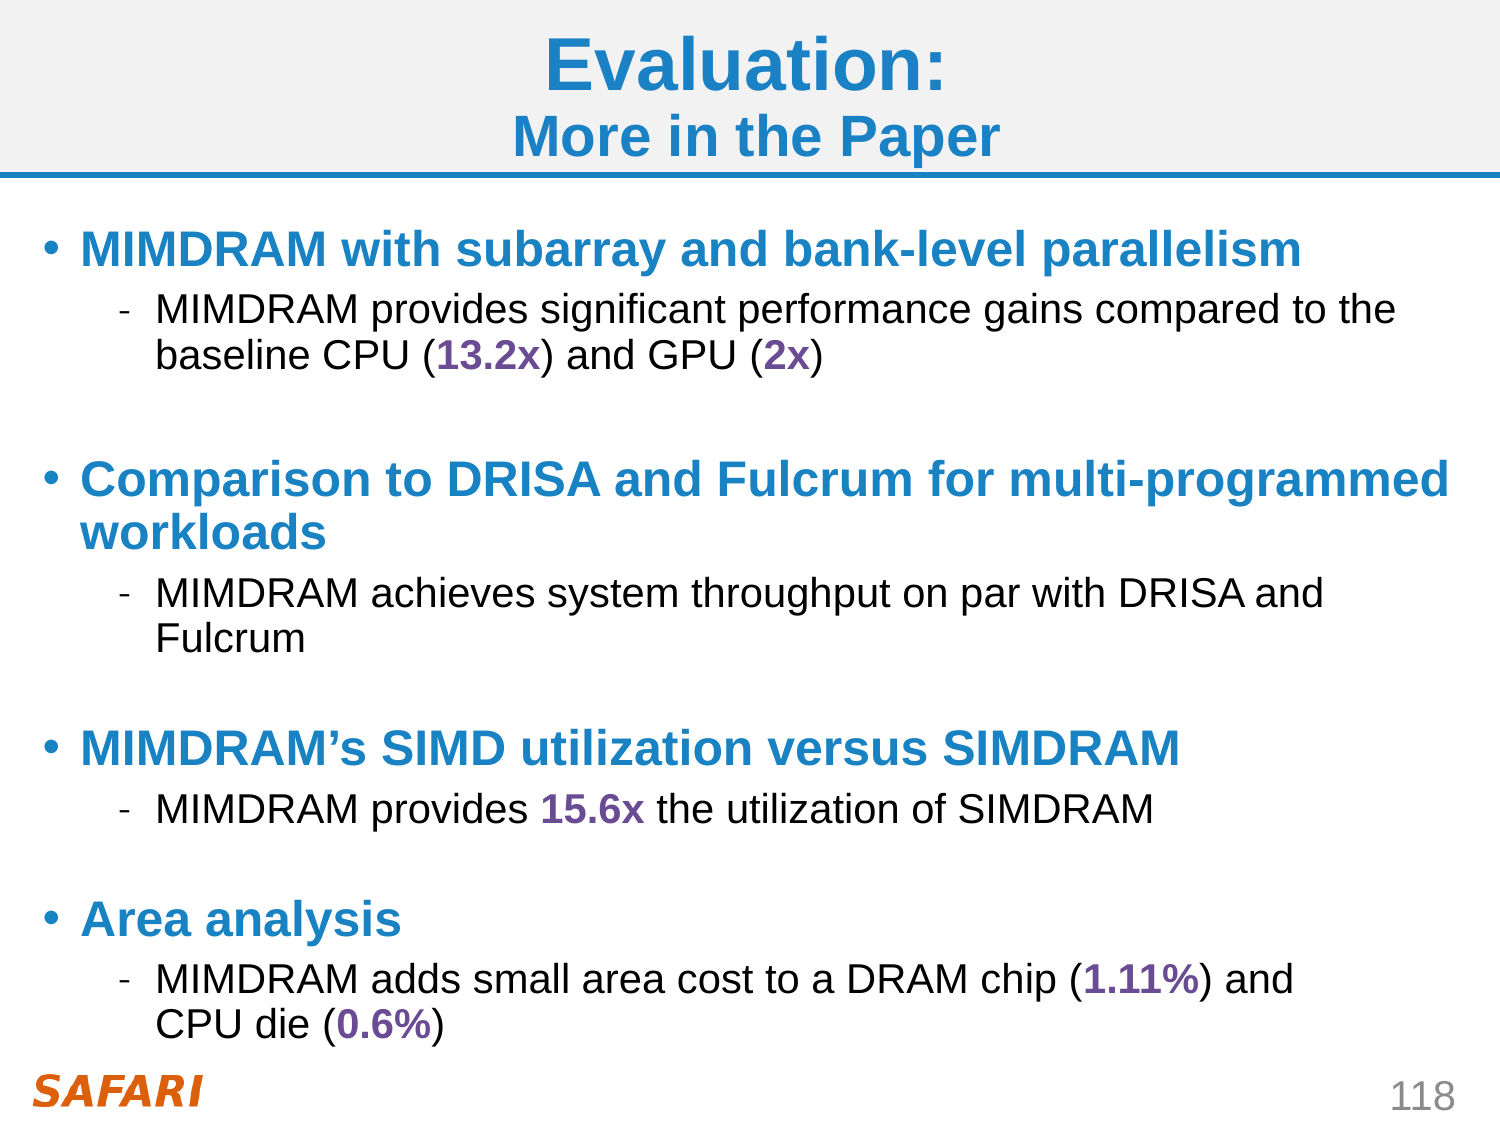

# Evaluation: More in the Paper
MIMDRAM with subarray and bank-level parallelism
MIMDRAM provides significant performance gains compared to the baseline CPU (13.2x) and GPU (2x)
Comparison to DRISA and Fulcrum for multi-programmed workloads
MIMDRAM achieves system throughput on par with DRISA and Fulcrum
MIMDRAM’s SIMD utilization versus SIMDRAM
MIMDRAM provides 15.6x the utilization of SIMDRAM
Area analysis
MIMDRAM adds small area cost to a DRAM chip (1.11%) and
CPU die (0.6%)